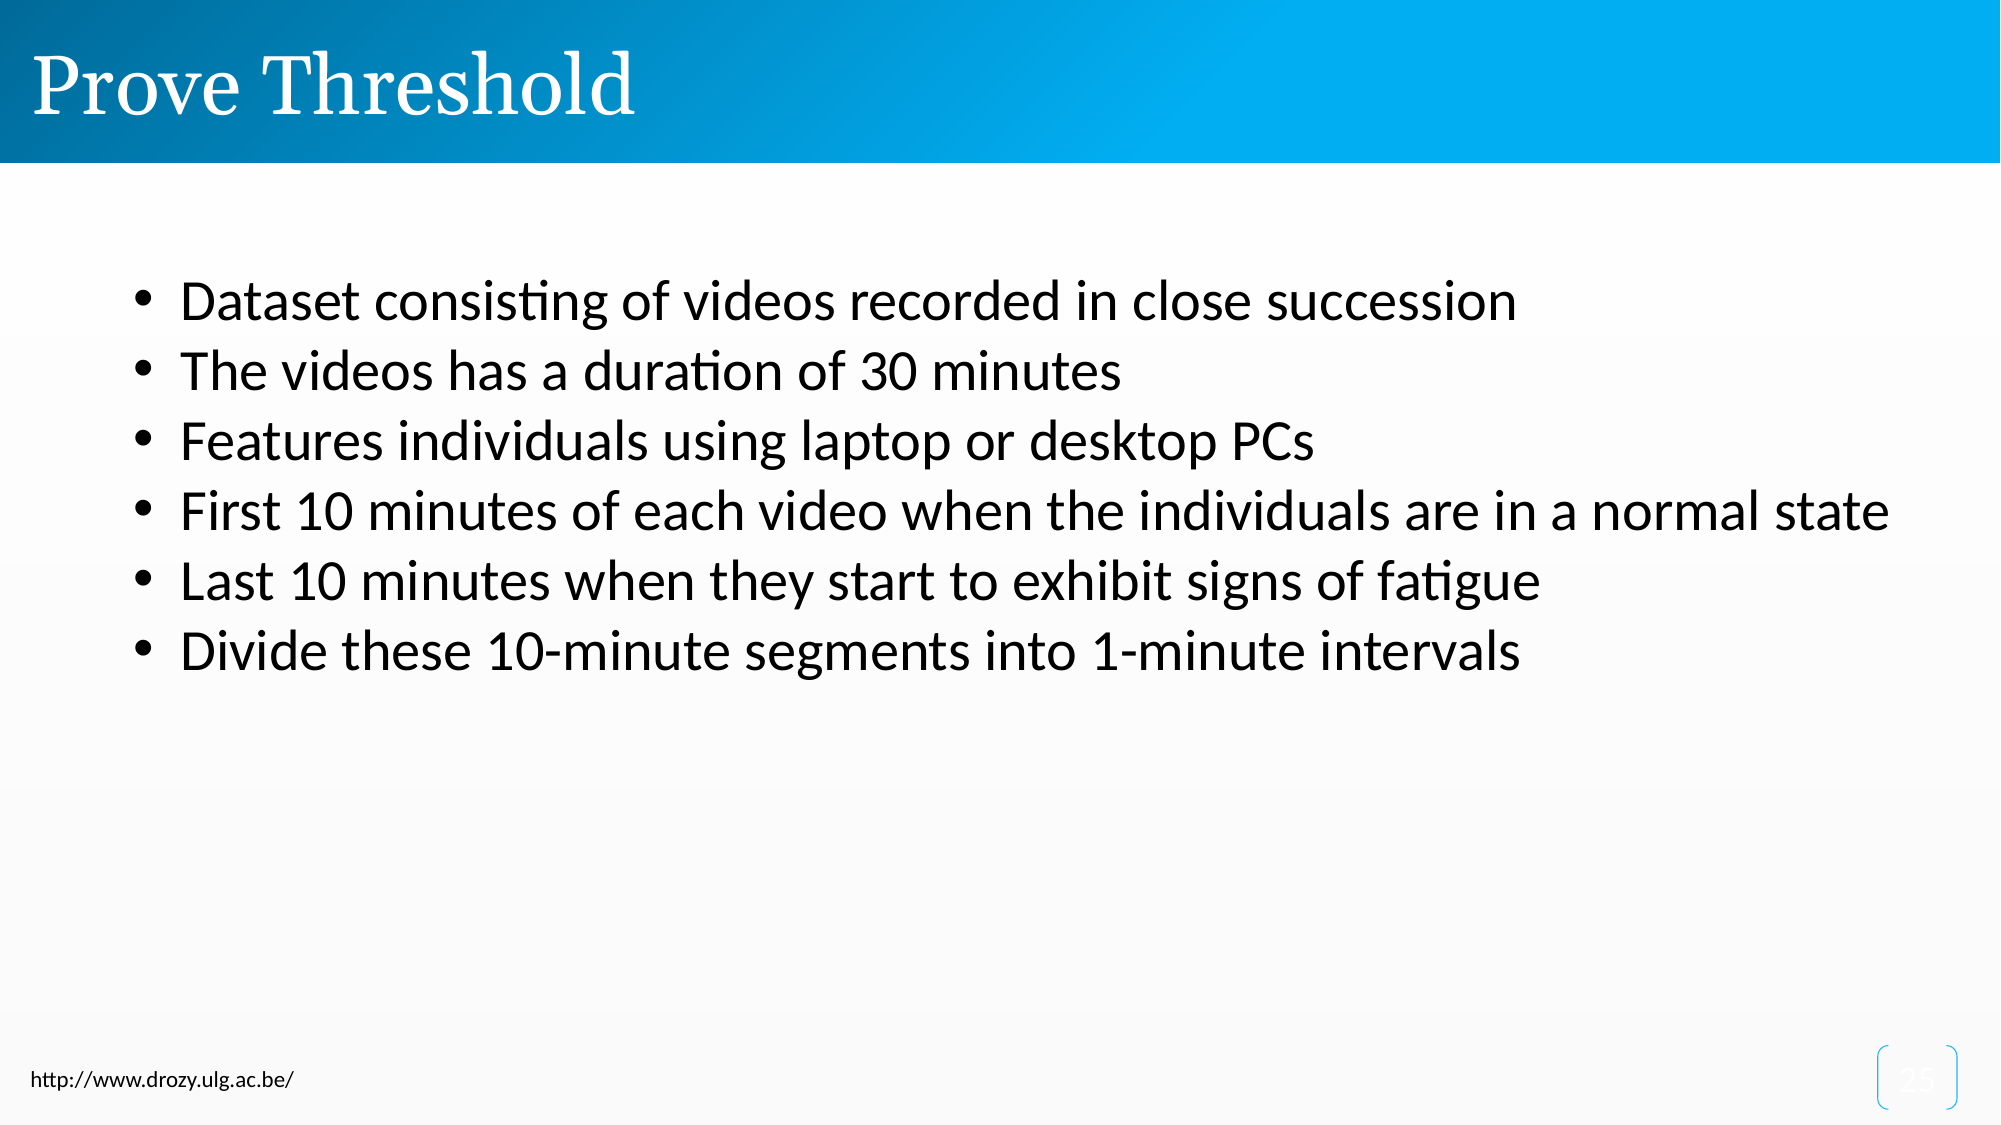

Prove Threshold
Dataset consisting of videos recorded in close succession
The videos has a duration of 30 minutes
Features individuals using laptop or desktop PCs
First 10 minutes of each video when the individuals are in a normal state
Last 10 minutes when they start to exhibit signs of fatigue
Divide these 10-minute segments into 1-minute intervals
25
http://www.drozy.ulg.ac.be/